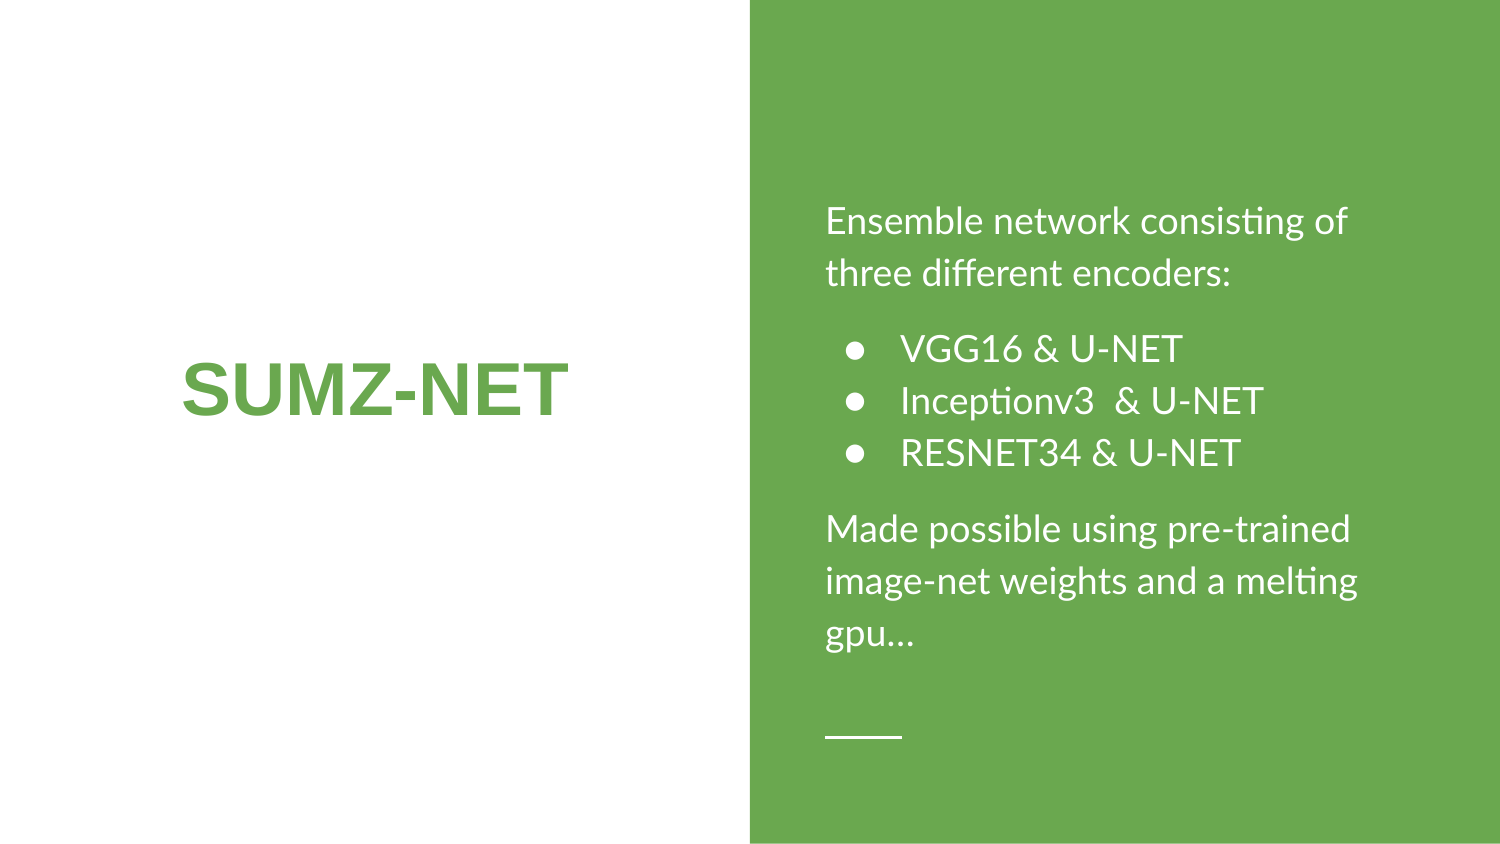

Ensemble network consisting of three different encoders:
VGG16 & U-NET
Inceptionv3  & U-NET
RESNET34 & U-NET
Made possible using pre-trained image-net weights and a melting gpu…
# SUMZ-NET